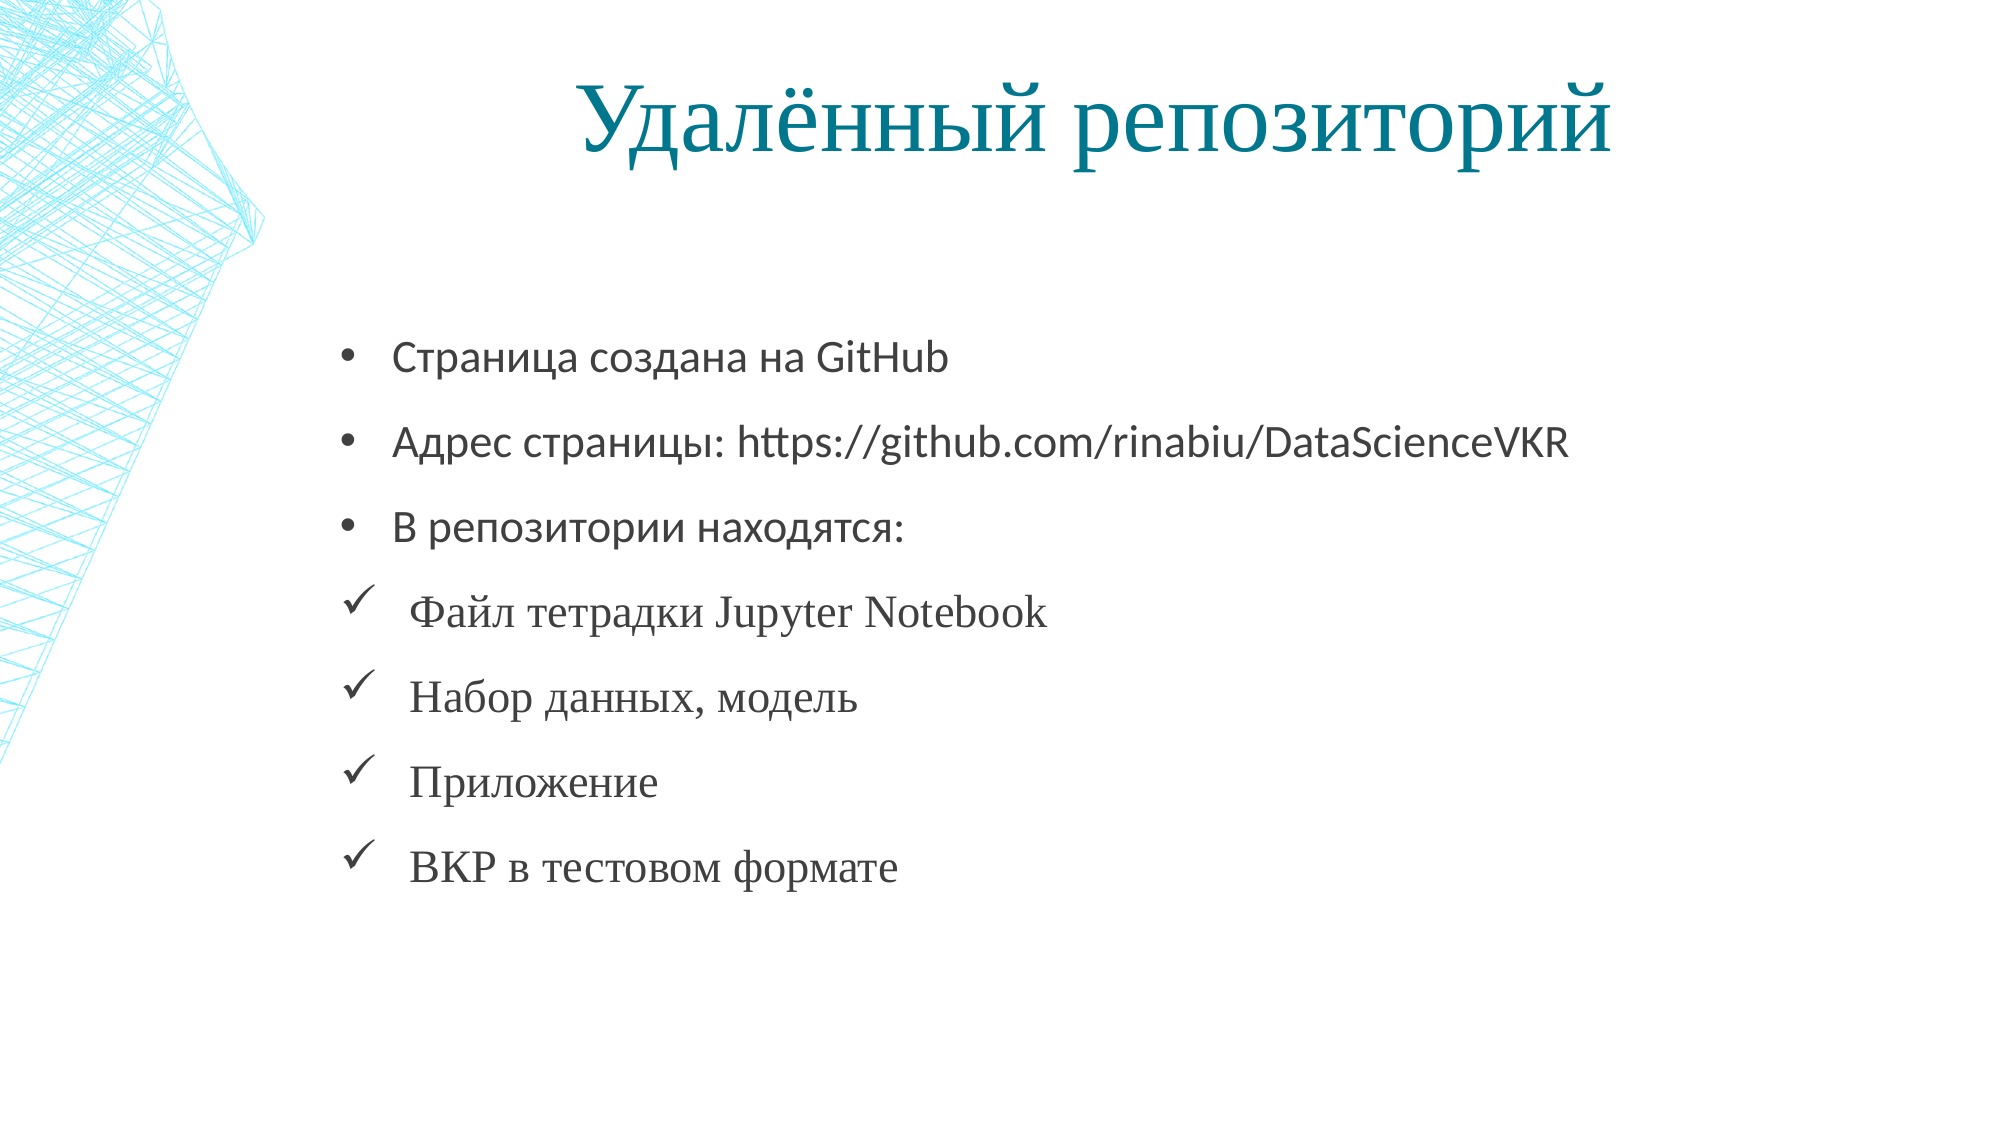

Удалённый репозиторий
Страница создана на GitHub
Адрес страницы: https://github.com/rinabiu/DataScienceVKR
В репозитории находятся:
Файл тетрадки Jupyter Notebook
Набор данных, модель
Приложение
ВКР в тестовом формате